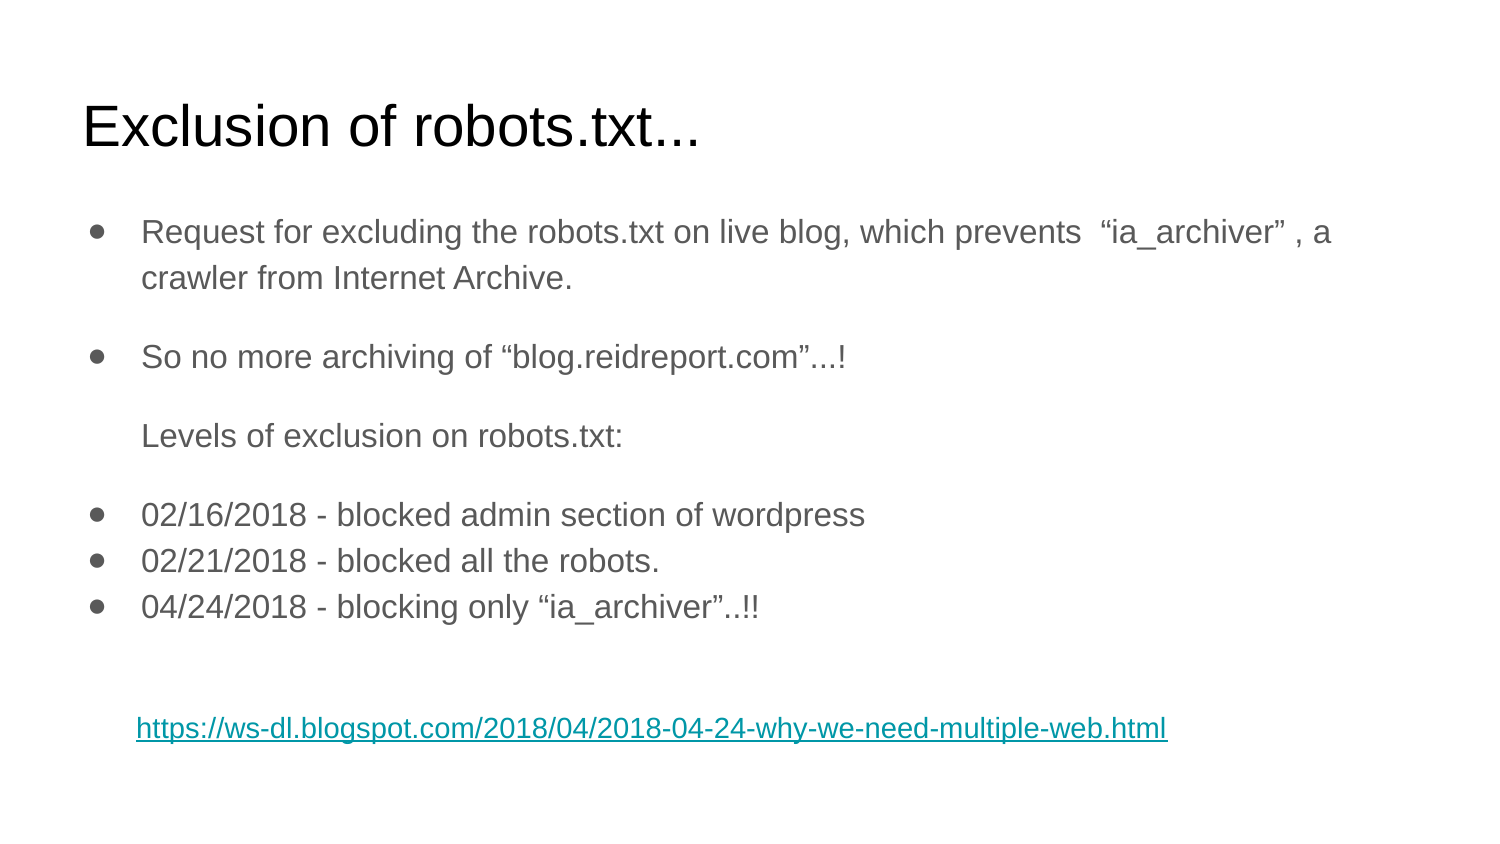

# Exclusion of robots.txt...
Request for excluding the robots.txt on live blog, which prevents  “ia_archiver” , a crawler from Internet Archive.
So no more archiving of “blog.reidreport.com”...!
Levels of exclusion on robots.txt:
02/16/2018 - blocked admin section of wordpress
02/21/2018 - blocked all the robots.
04/24/2018 - blocking only “ia_archiver”..!!
https://ws-dl.blogspot.com/2018/04/2018-04-24-why-we-need-multiple-web.html